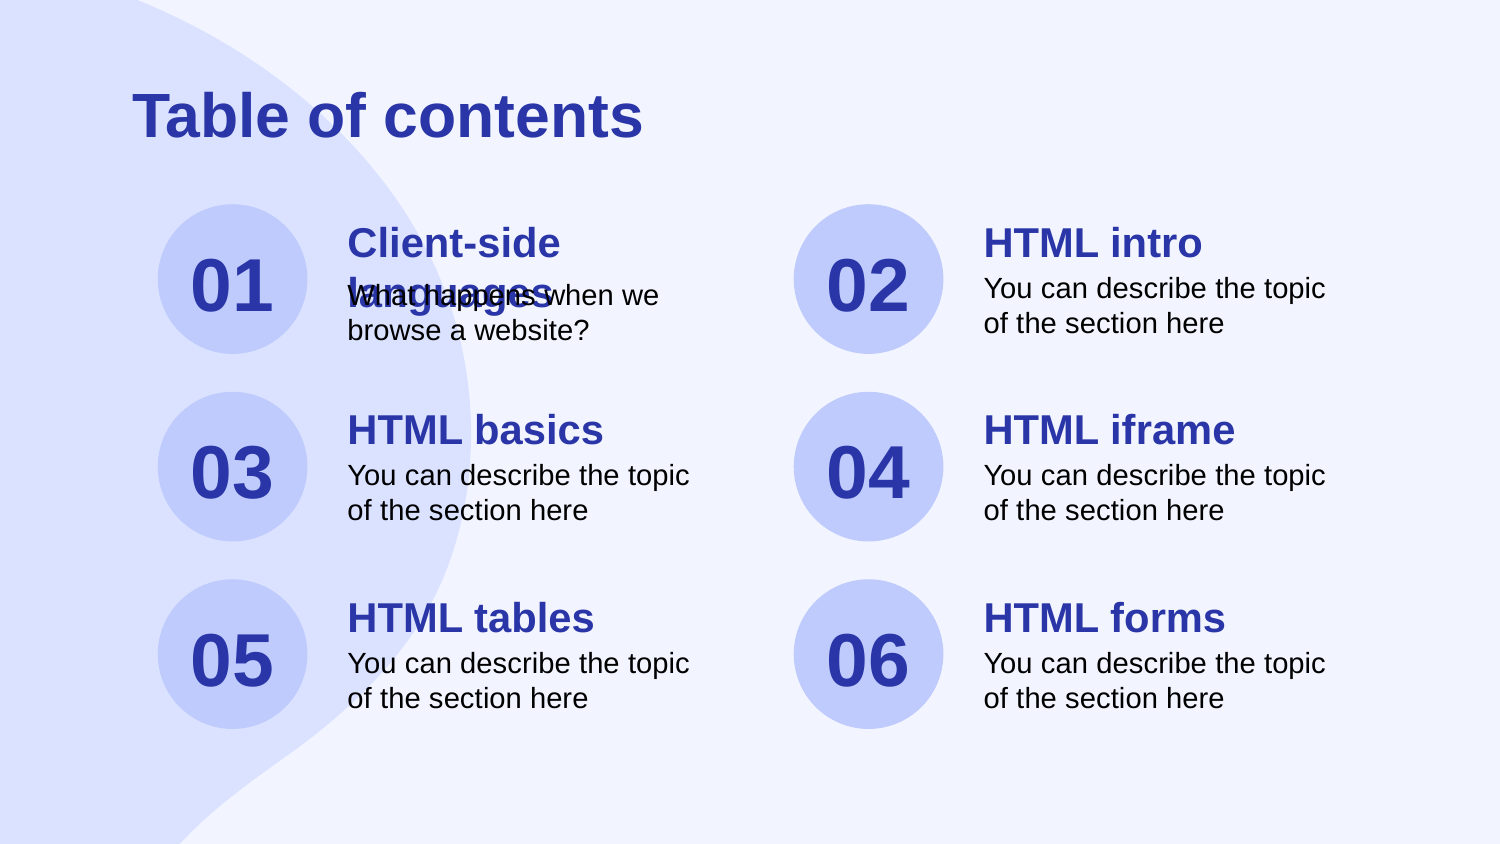

# Table of contents

HTML intro
Client-side languages
01
02
You can describe the topic of the section here
What happens when we browse a website?

HTML basics
HTML iframe
03
04
You can describe the topic of the section here
You can describe the topic of the section here

HTML tables
HTML forms
05
06
You can describe the topic of the section here
You can describe the topic of the section here